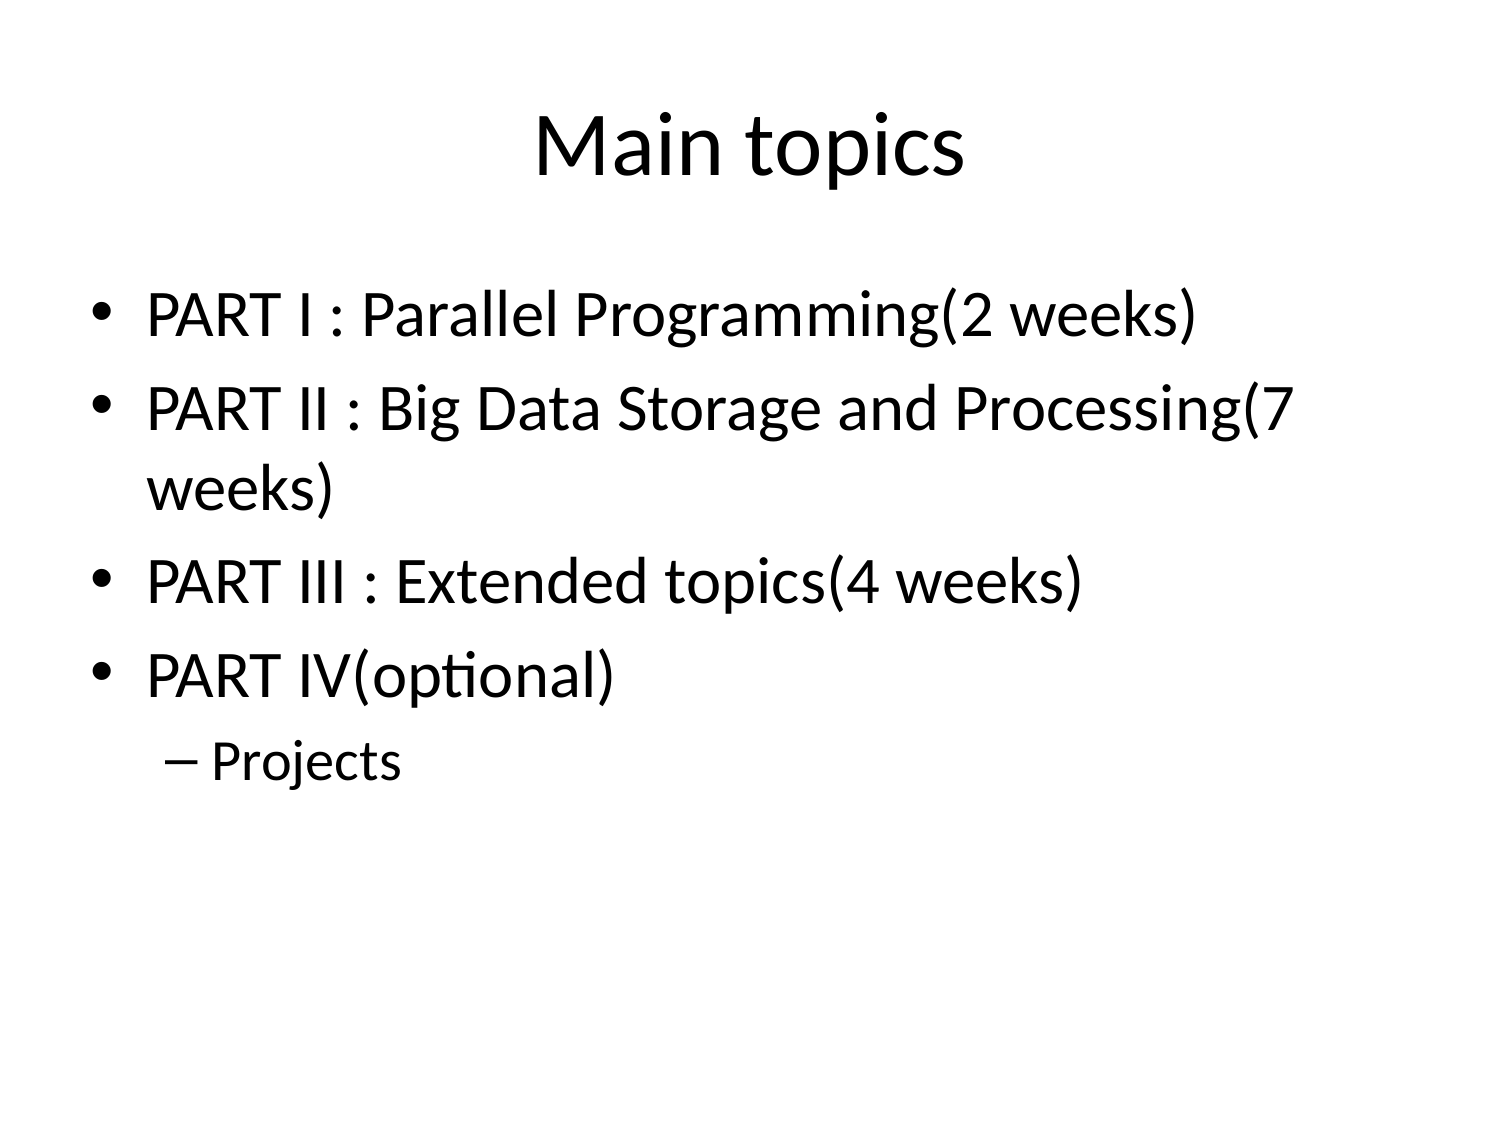

# Main topics
PART I : Parallel Programming(2 weeks)
PART II : Big Data Storage and Processing(7 weeks)
PART III : Extended topics(4 weeks)
PART IV(optional)
Projects